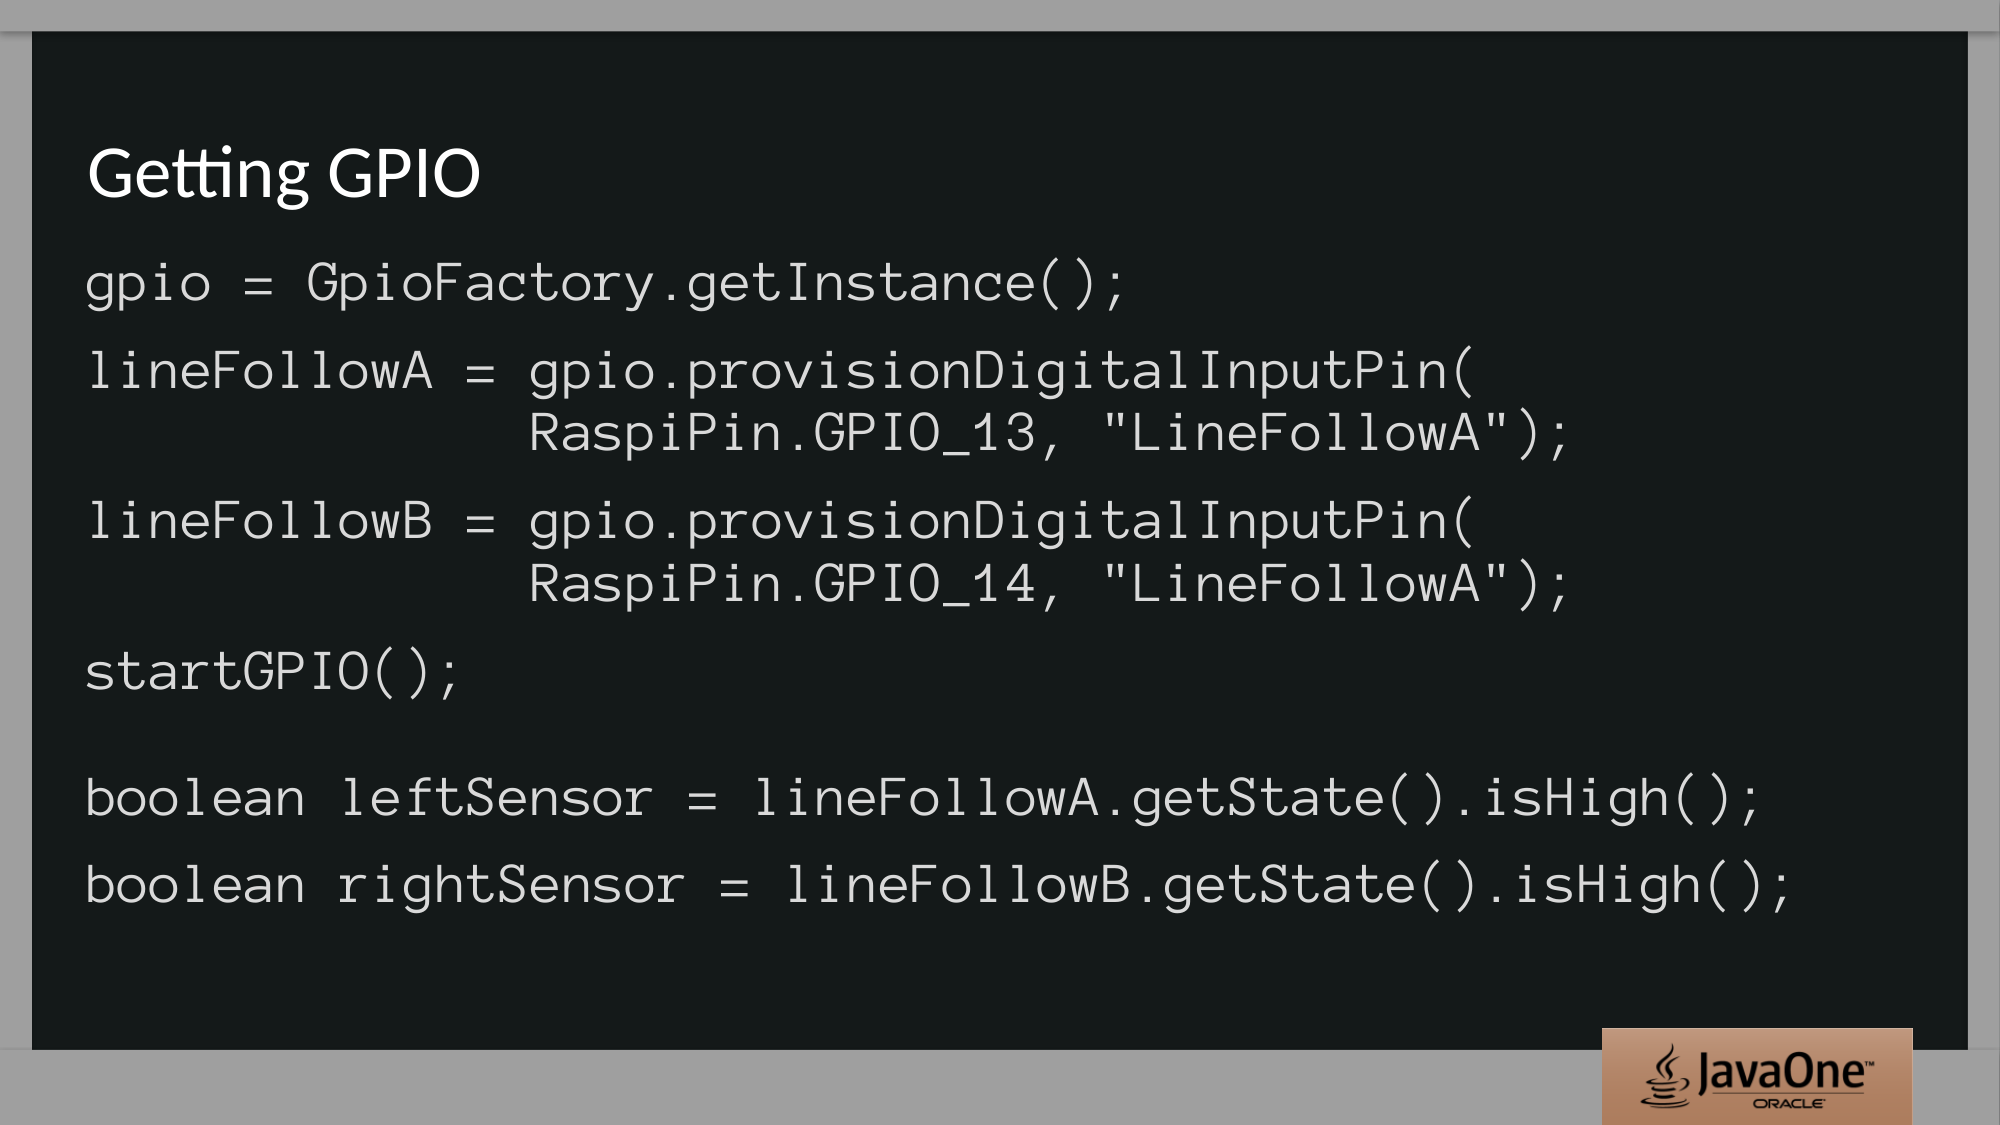

# Getting GPIO
gpio = GpioFactory.getInstance();
lineFollowA = gpio.provisionDigitalInputPin(
              RaspiPin.GPIO_13, "LineFollowA");
lineFollowB = gpio.provisionDigitalInputPin(
              RaspiPin.GPIO_14, "LineFollowA");
startGPIO();
boolean leftSensor = lineFollowA.getState().isHigh();
boolean rightSensor = lineFollowB.getState().isHigh();
21